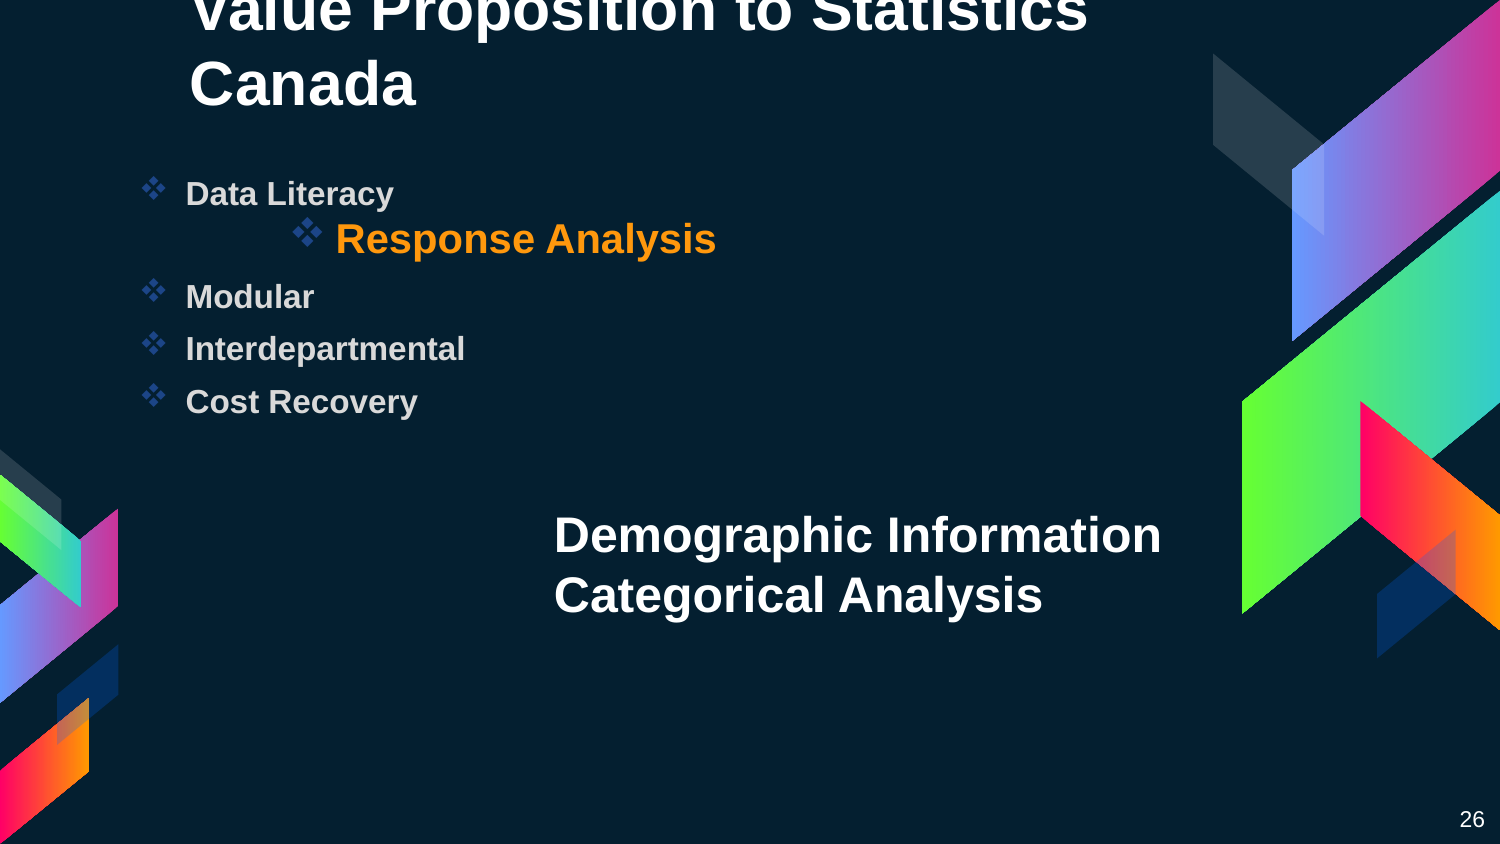

# Value Proposition to Statistics Canada
Data Literacy
Response Analysis
Modular
Interdepartmental
Cost Recovery

Demographic Information
Categorical Analysis

26